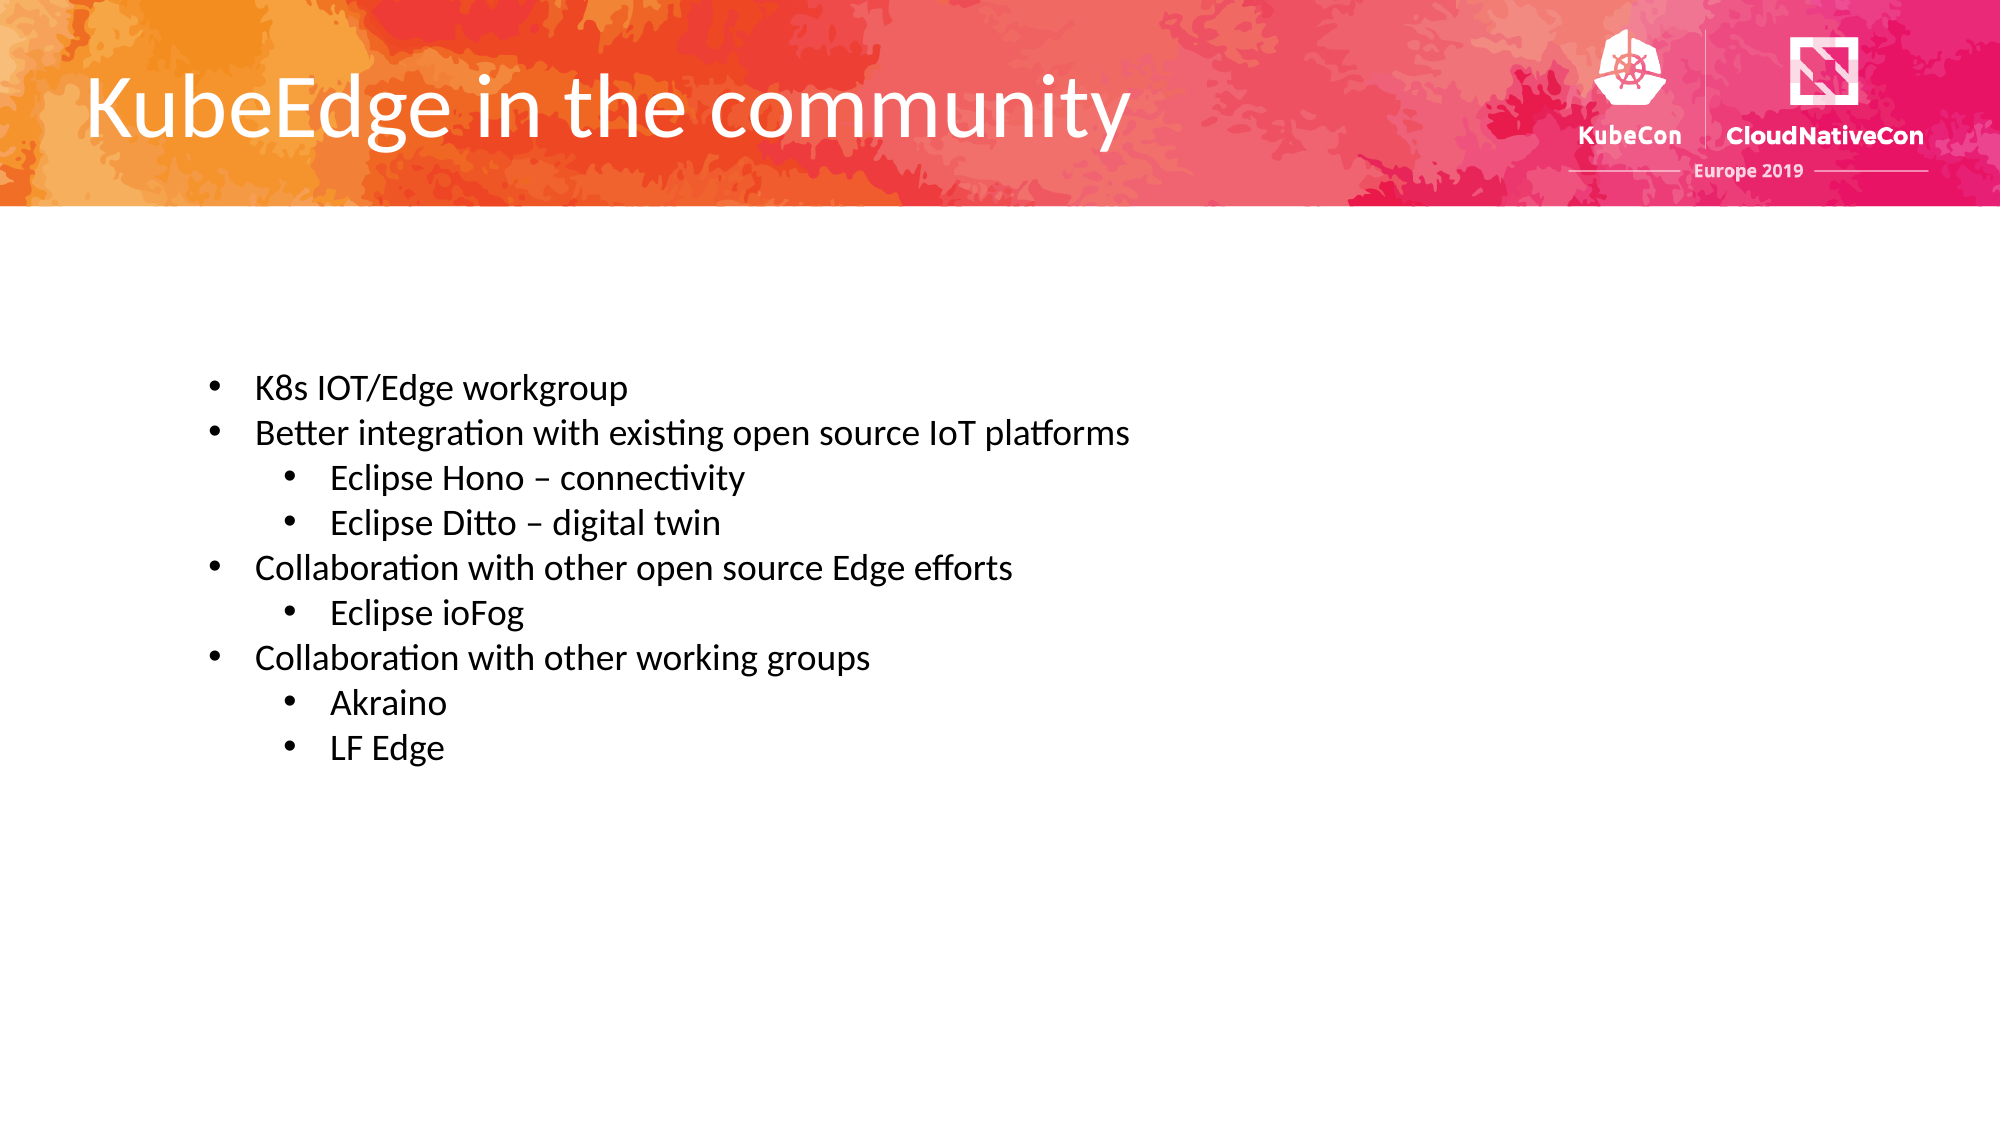

# KubeEdge in the community
K8s IOT/Edge workgroup
Better integration with existing open source IoT platforms
Eclipse Hono – connectivity
Eclipse Ditto – digital twin
Collaboration with other open source Edge efforts
Eclipse ioFog
Collaboration with other working groups
Akraino
LF Edge